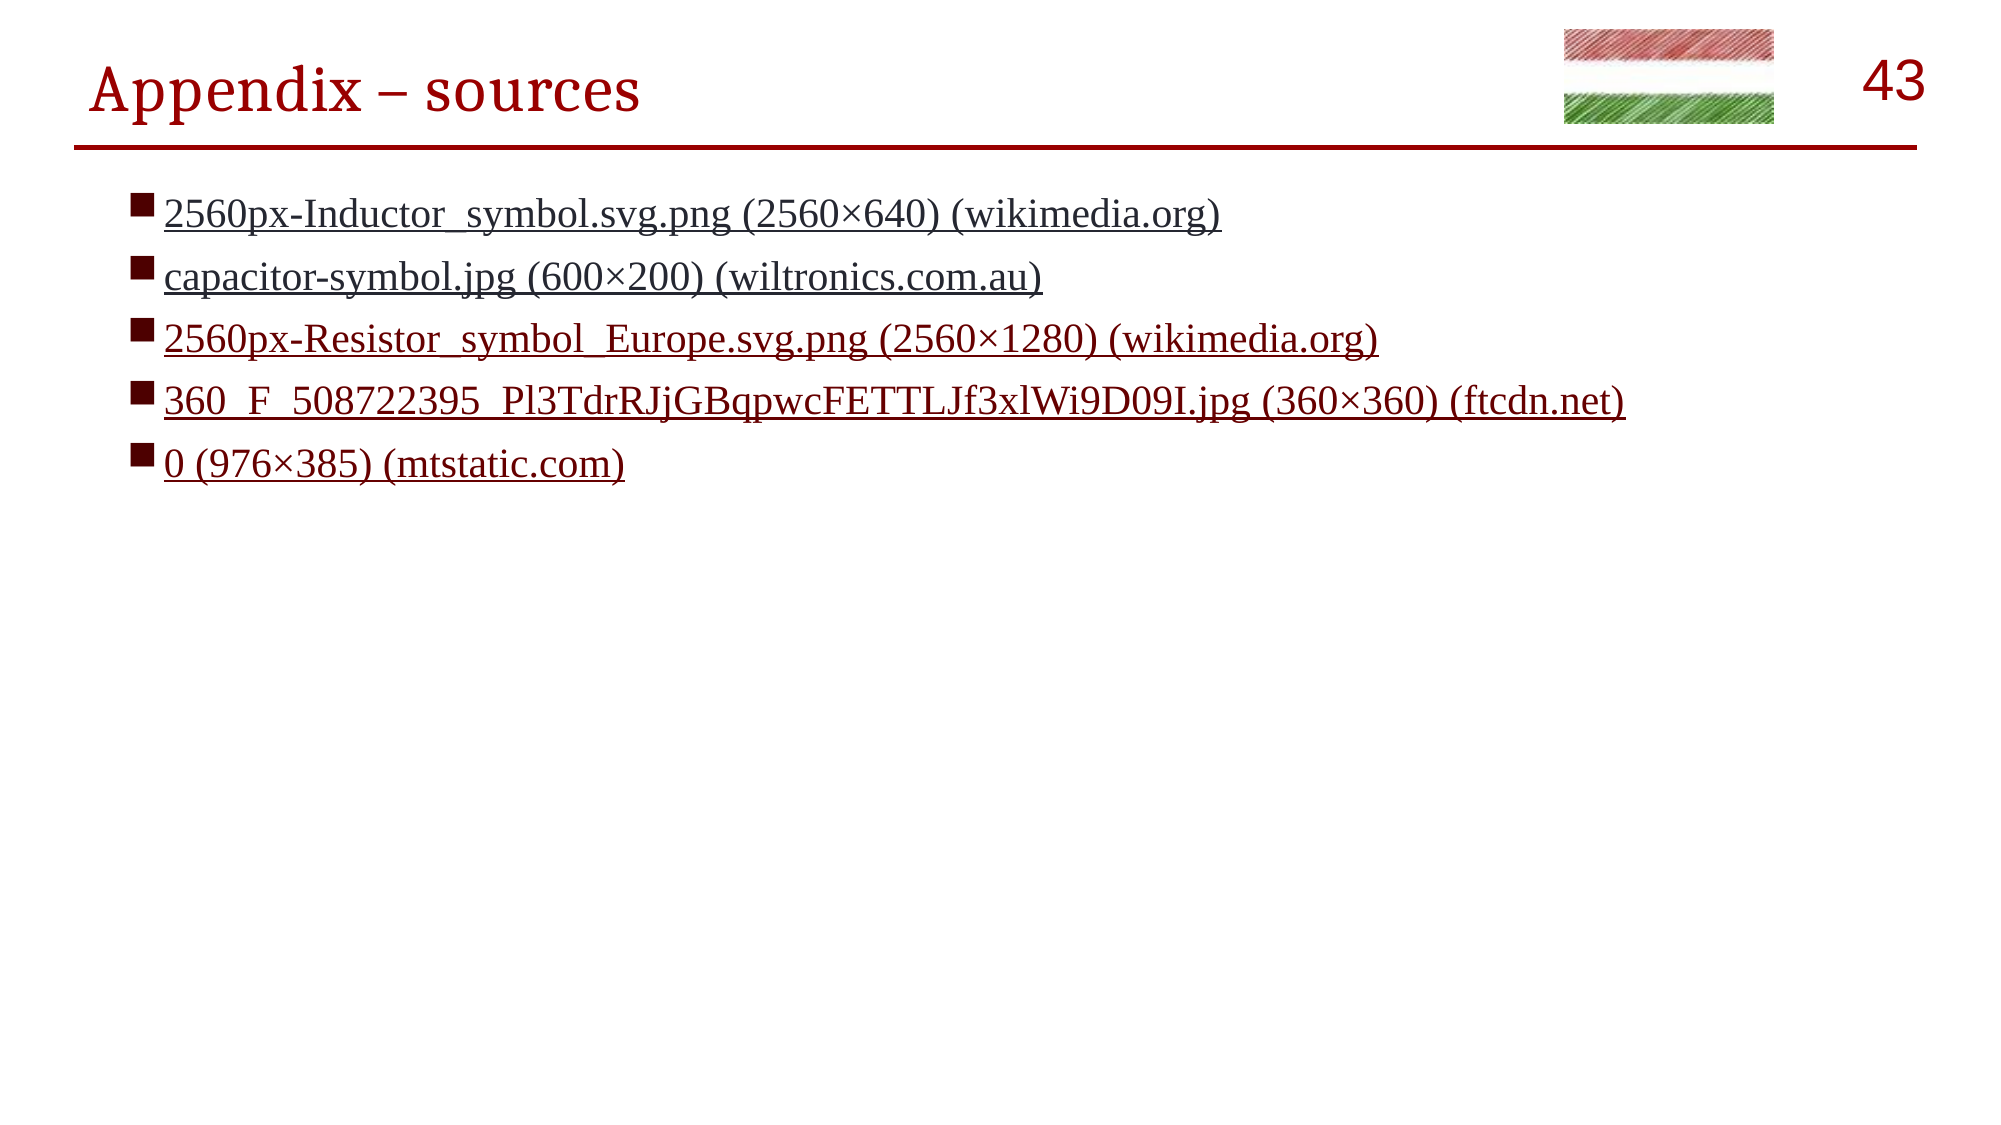

# Appendix – sources
2560px-Inductor_symbol.svg.png (2560×640) (wikimedia.org)
capacitor-symbol.jpg (600×200) (wiltronics.com.au)
2560px-Resistor_symbol_Europe.svg.png (2560×1280) (wikimedia.org)
360_F_508722395_Pl3TdrRJjGBqpwcFETTLJf3xlWi9D09I.jpg (360×360) (ftcdn.net)
0 (976×385) (mtstatic.com)